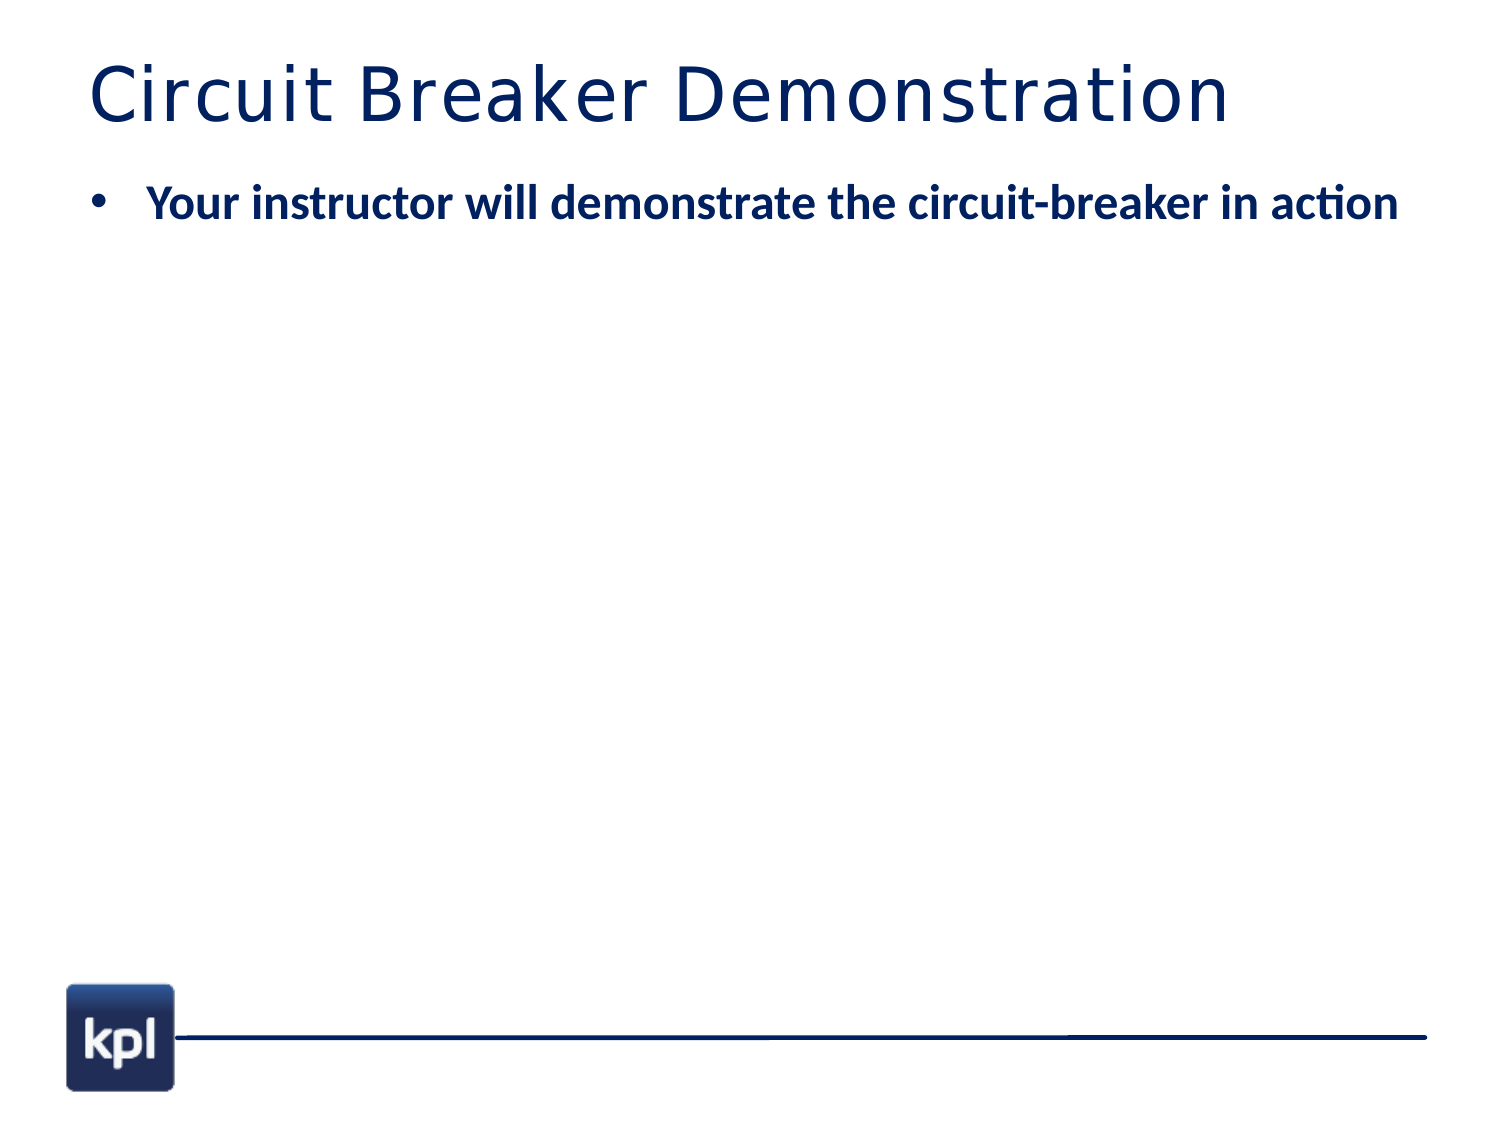

# Circuit Breaker Demonstration
Your instructor will demonstrate the circuit-breaker in action